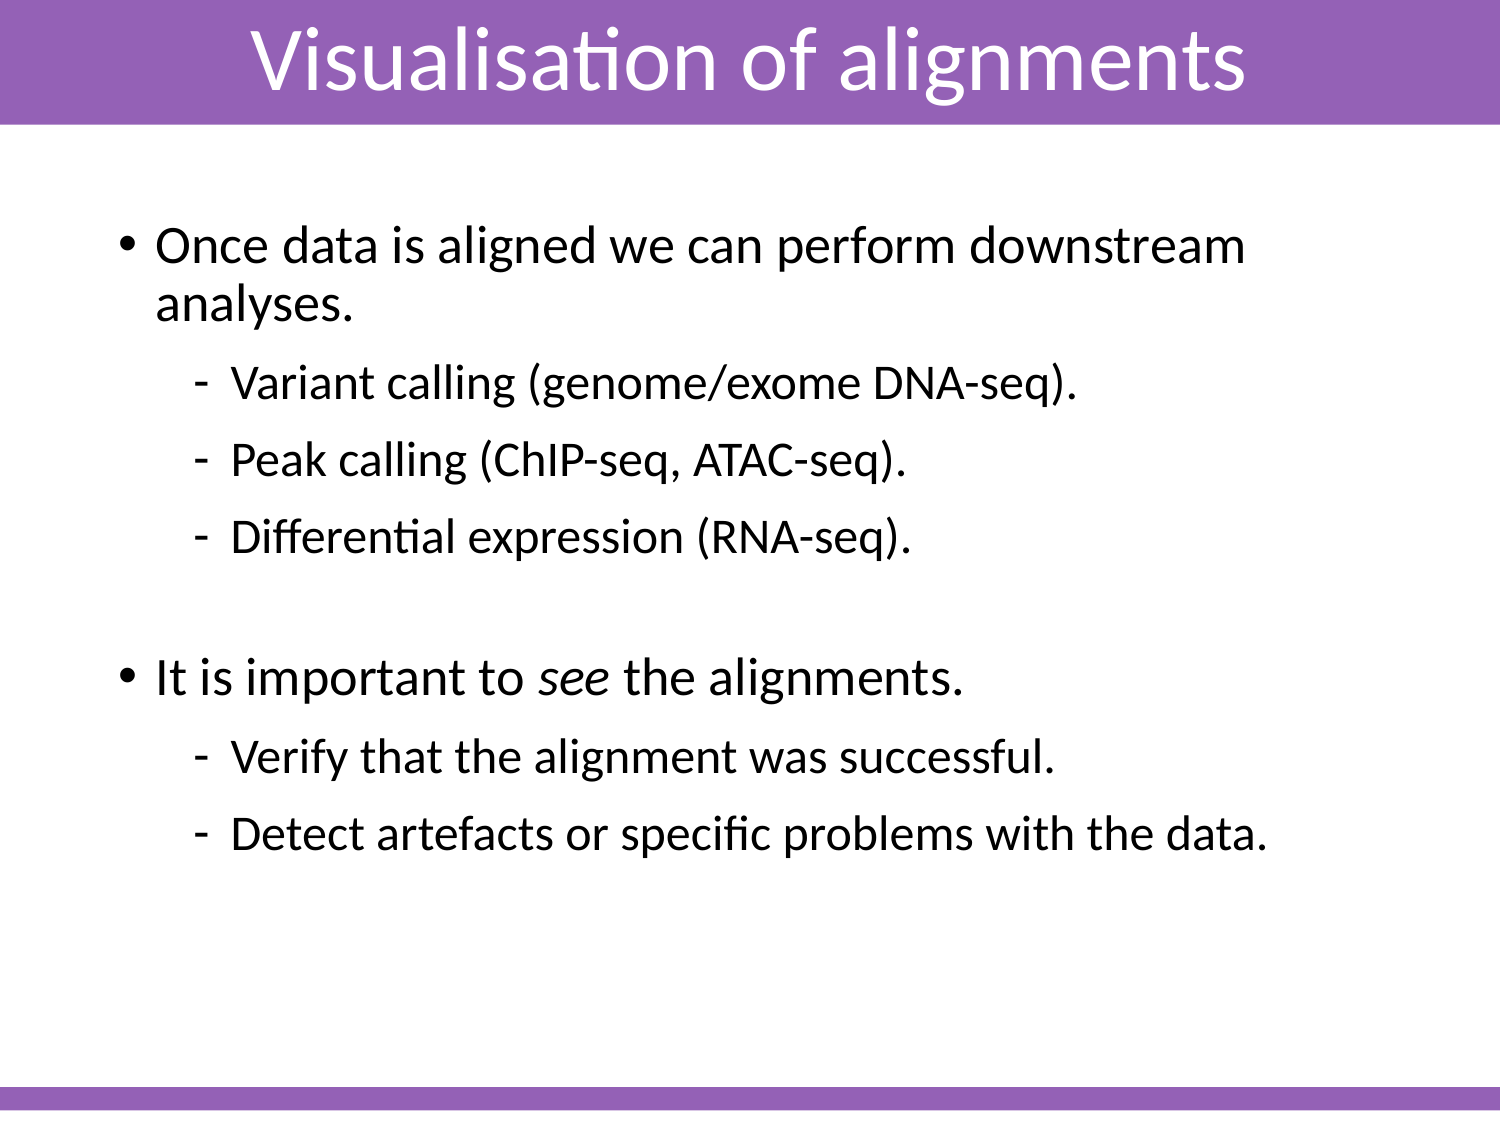

Visualisation of alignments
Once data is aligned we can perform downstream analyses.
Variant calling (genome/exome DNA-seq).
Peak calling (ChIP-seq, ATAC-seq).
Differential expression (RNA-seq).

It is important to see the alignments.
Verify that the alignment was successful.
Detect artefacts or specific problems with the data.